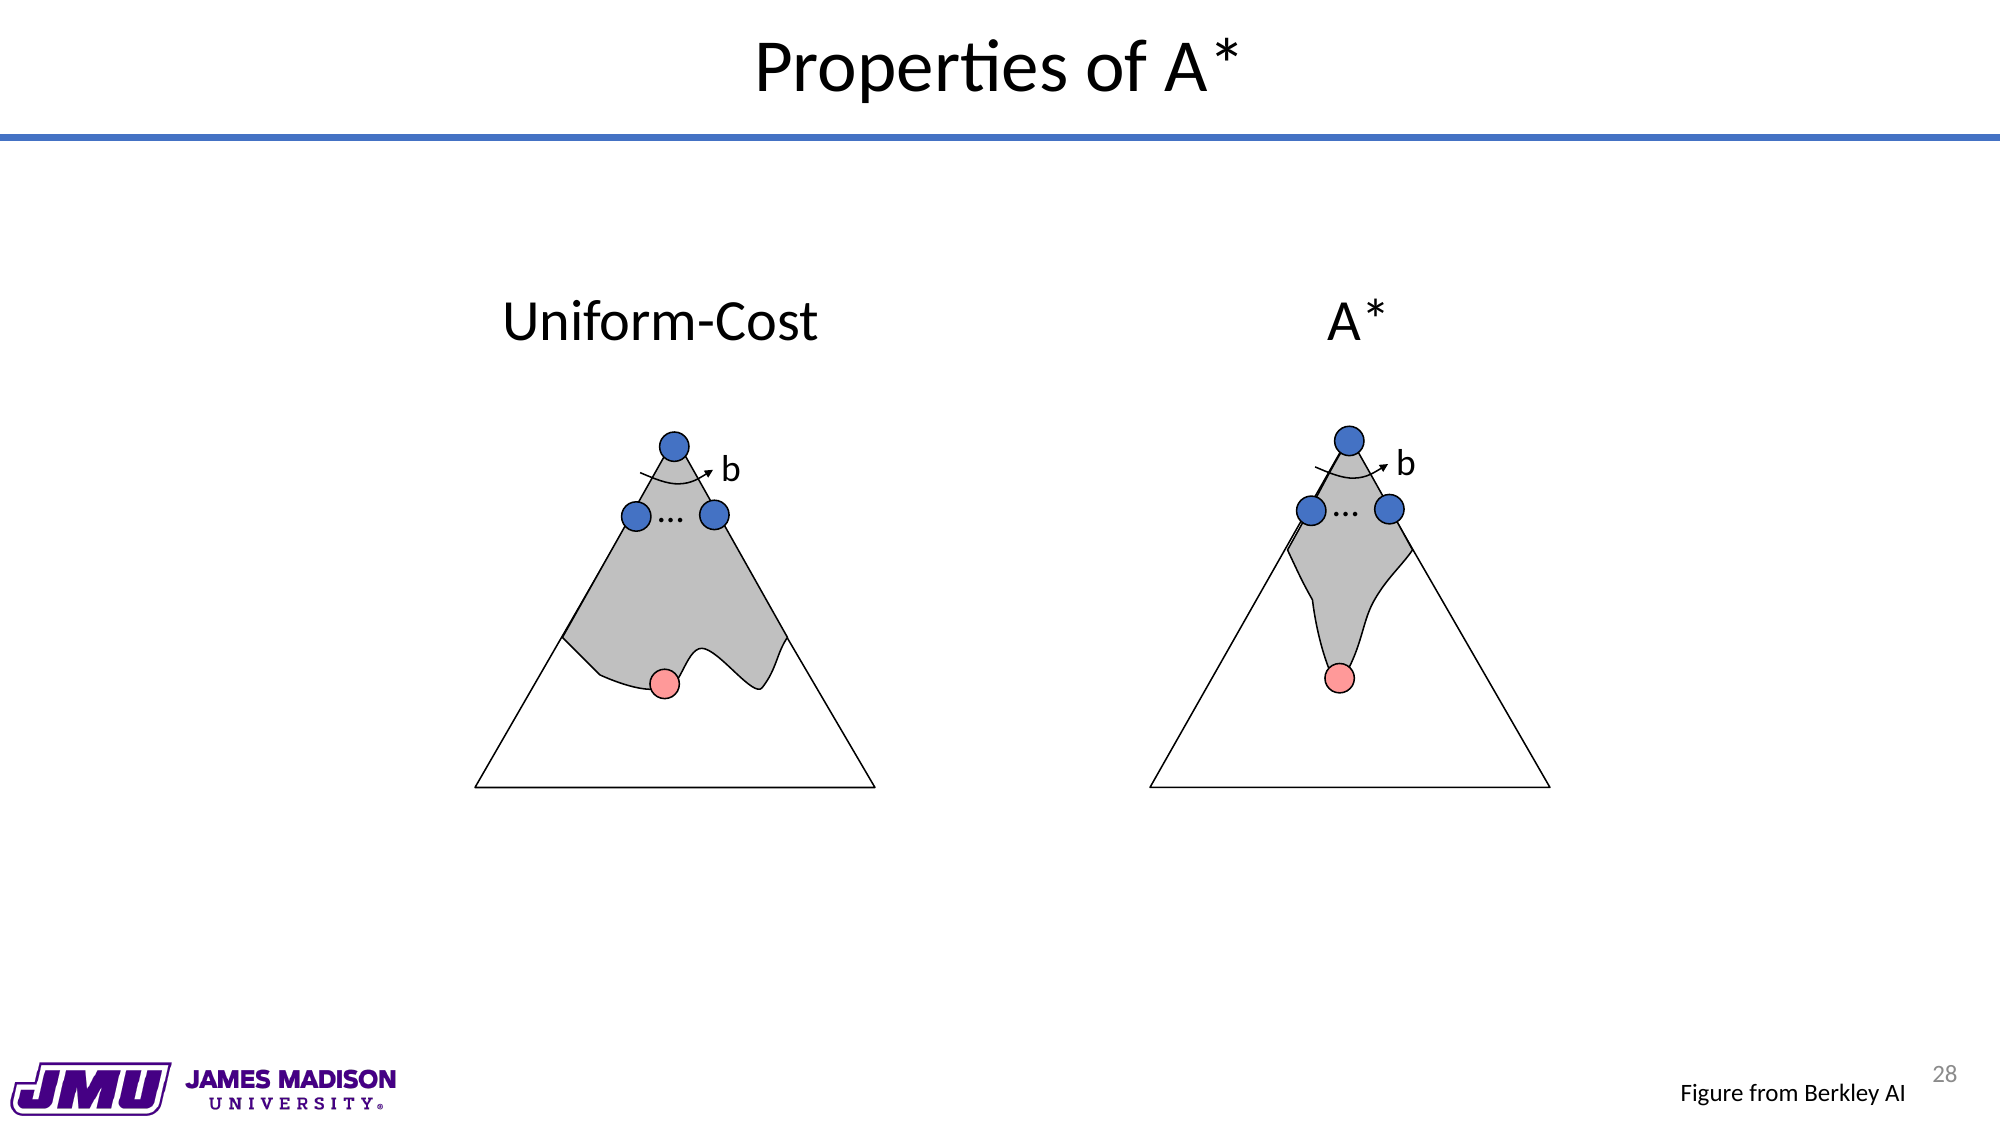

# Properties of A*
Uniform-Cost
A*

b

b

…
…

28
Figure from Berkley AI